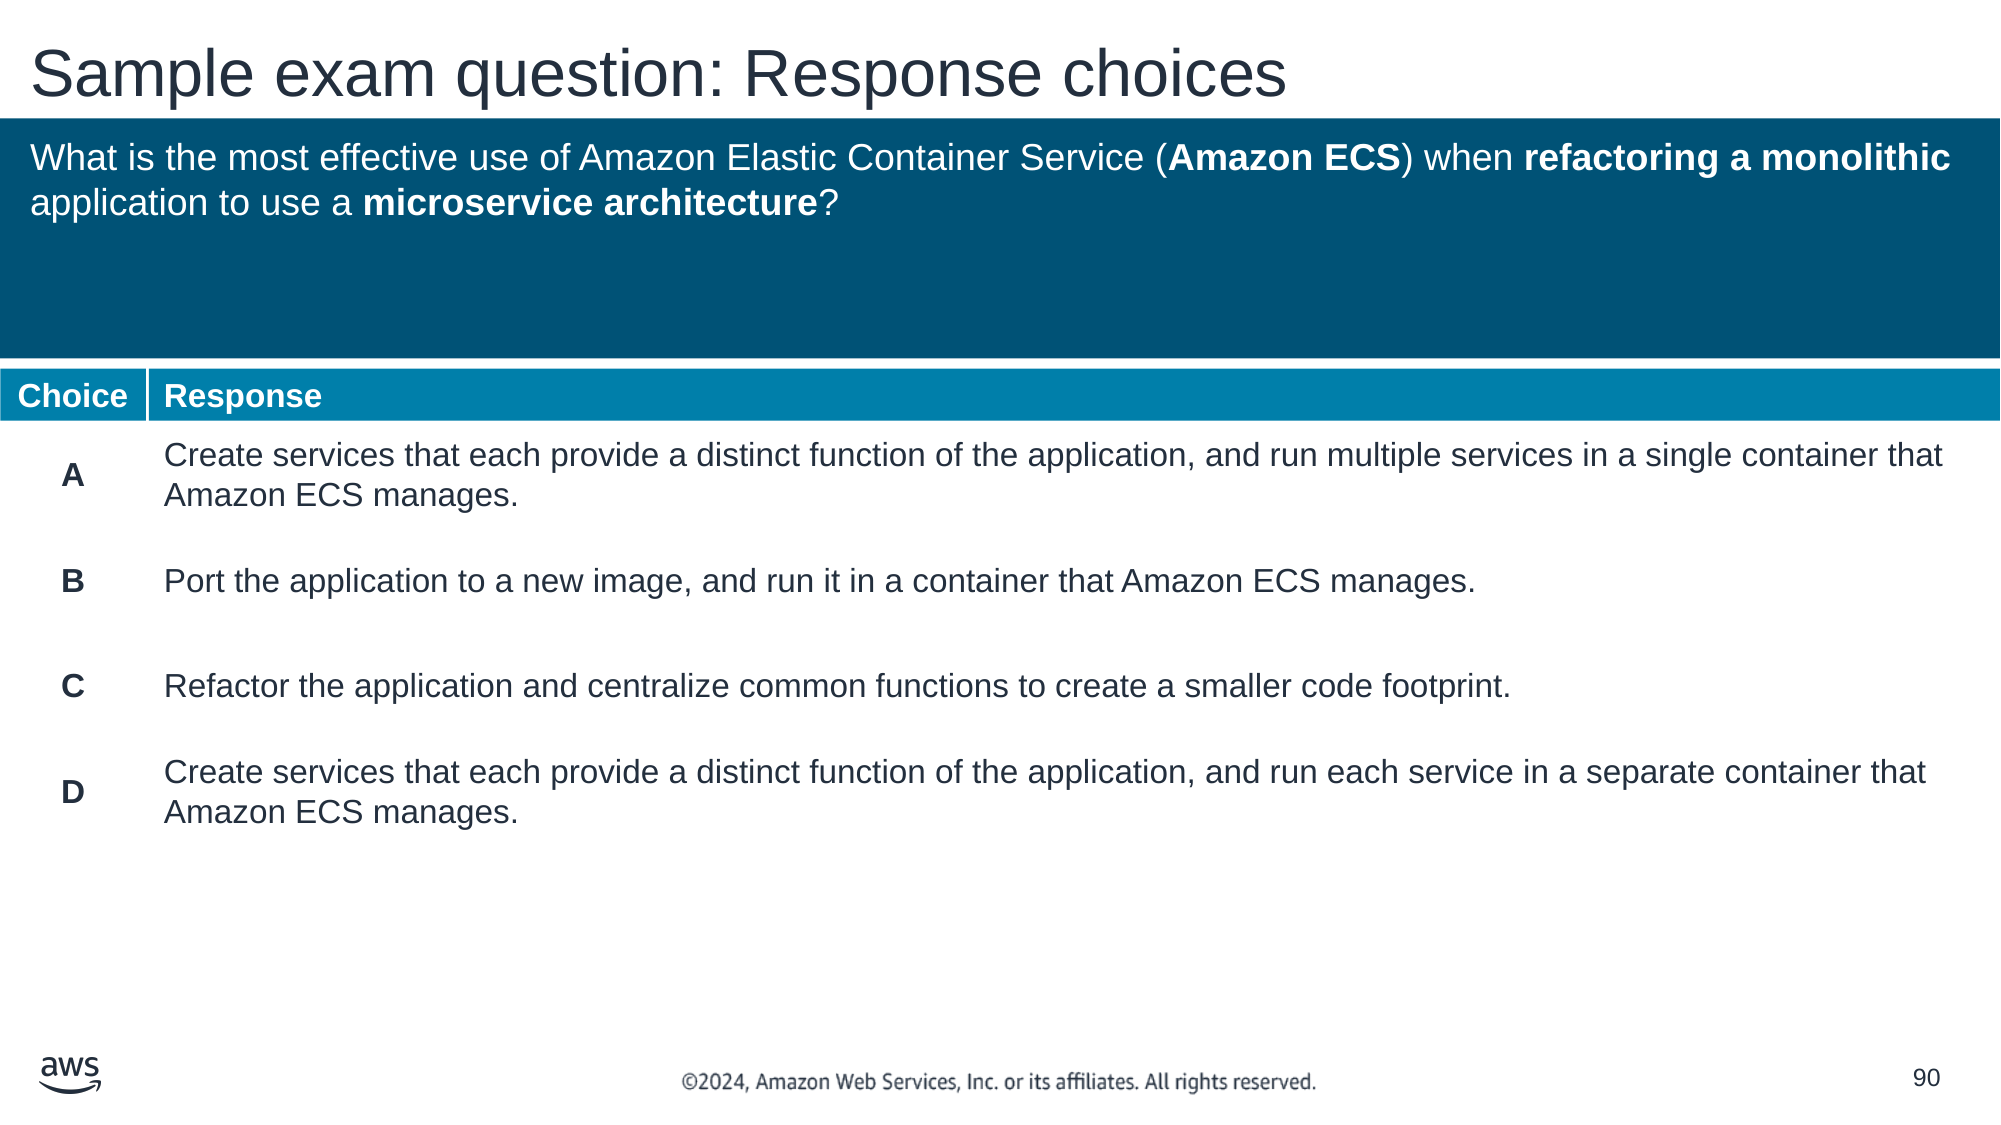

# Sample exam question: Response choices
What is the most effective use of Amazon Elastic Container Service (Amazon ECS) when refactoring a monolithic application to use a microservice architecture?
Choice
Response
A
Create services that each provide a distinct function of the application, and run multiple services in a single container that Amazon ECS manages.
B
Port the application to a new image, and run it in a container that Amazon ECS manages.
C
Refactor the application and centralize common functions to create a smaller code footprint.
D
Create services that each provide a distinct function of the application, and run each service in a separate container that Amazon ECS manages.
90